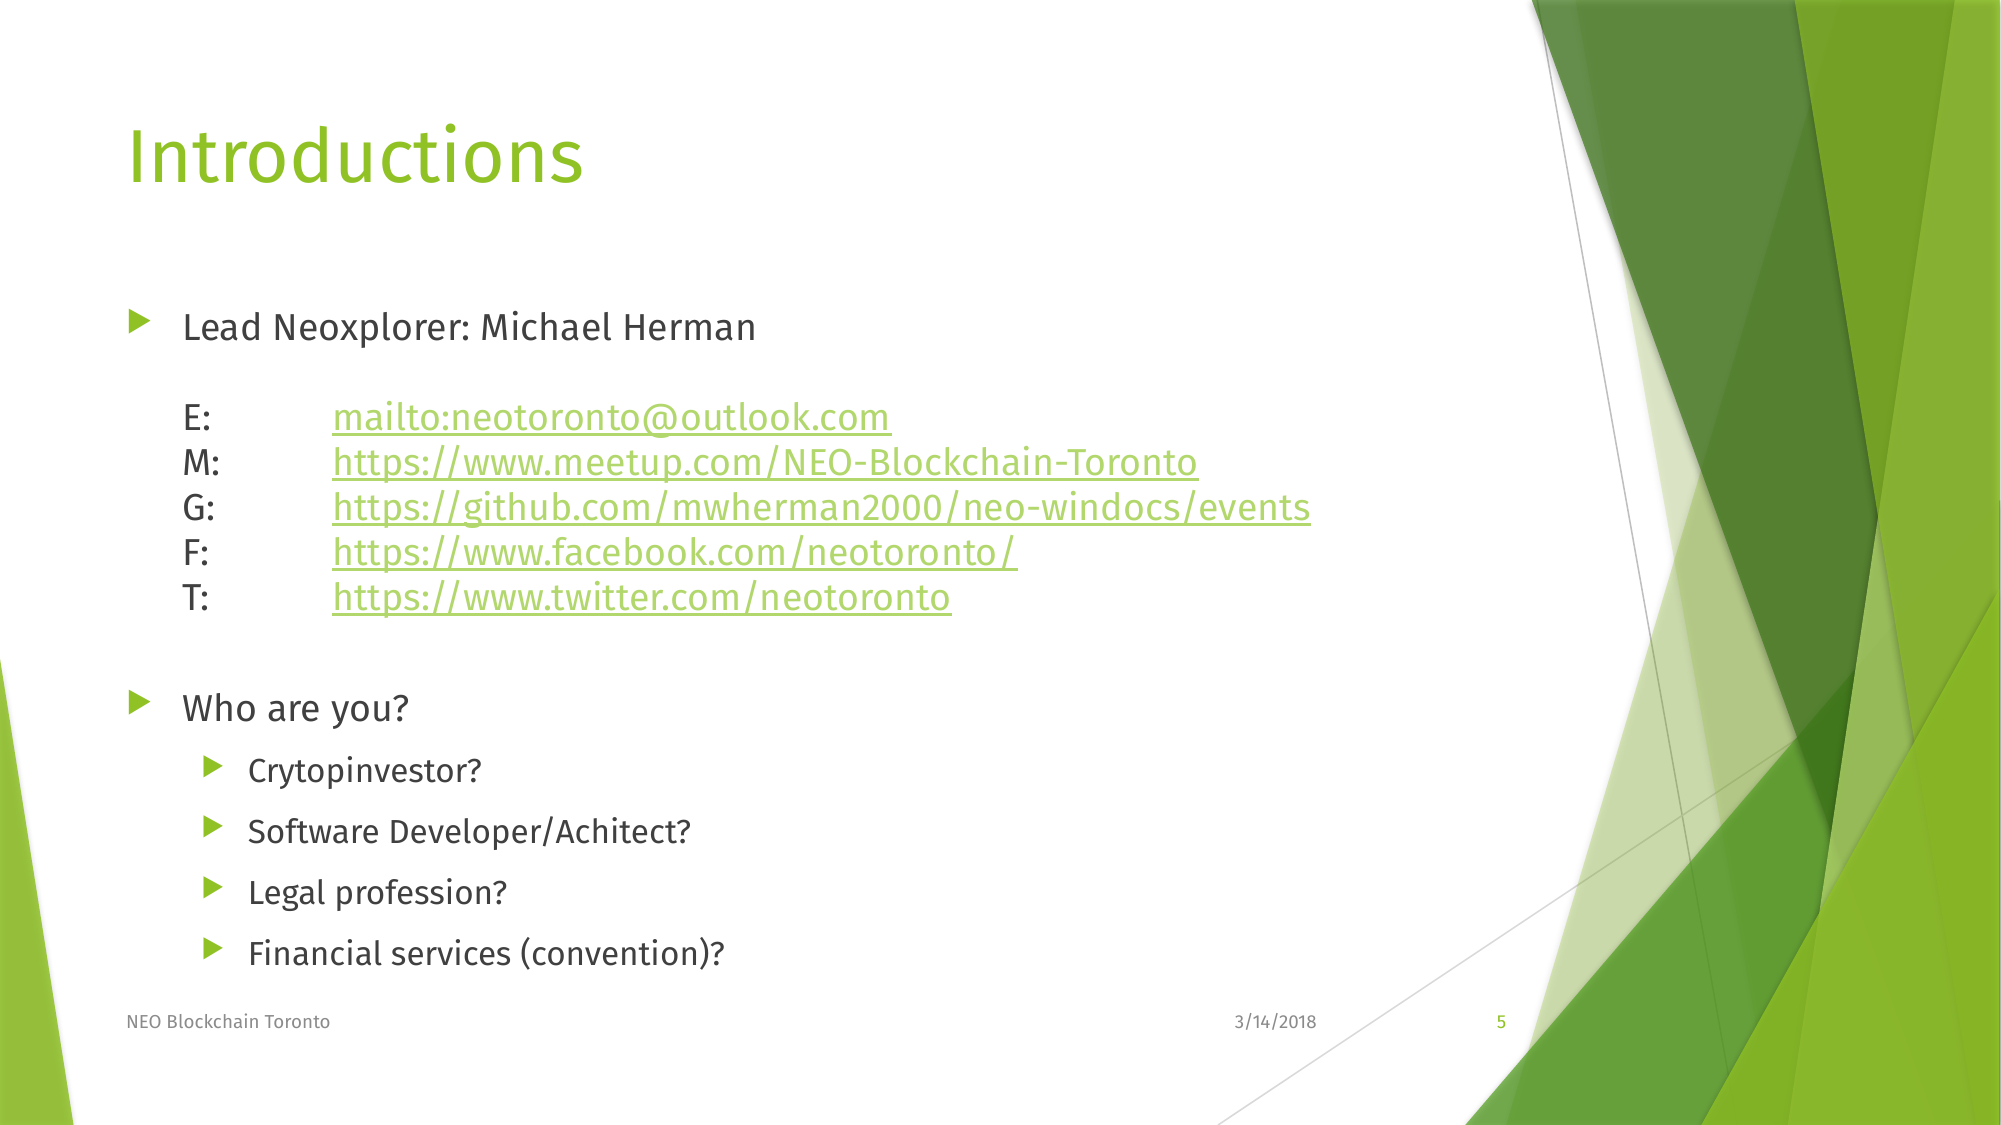

# Introductions
Lead Neoxplorer: Michael Herman
E:	mailto:neotoronto@outlook.com
M:	https://www.meetup.com/NEO-Blockchain-Toronto
G:	https://github.com/mwherman2000/neo-windocs/events
F:	https://www.facebook.com/neotoronto/
T:	https://www.twitter.com/neotoronto
Who are you?
Crytopinvestor?
Software Developer/Achitect?
Legal profession?
Financial services (convention)?
NEO Blockchain Toronto
3/14/2018
5